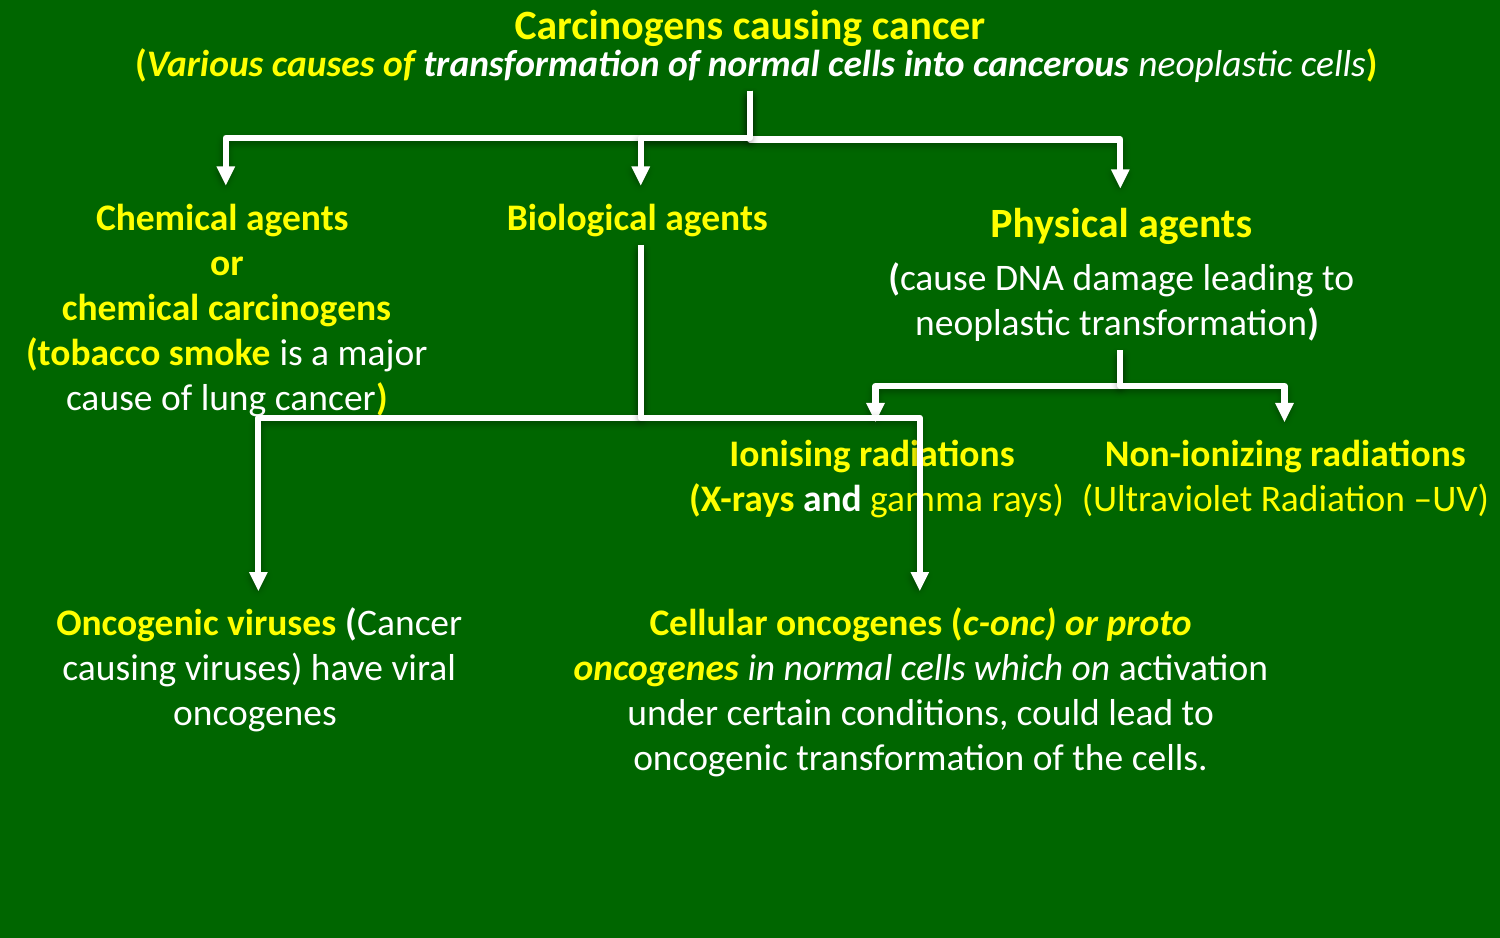

# Carcinogens causing cancer
(Various causes of transformation of normal cells into cancerous neoplastic cells)
Chemical agents
or
 chemical carcinogens
(tobacco smoke is a major cause of lung cancer)
Biological agents
Physical agents
(cause DNA damage leading to neoplastic transformation)
Ionising radiations
(X-rays and gamma rays)
Non-ionizing radiations (Ultraviolet Radiation –UV)
Oncogenic viruses (Cancer causing viruses) have viral oncogenes
Cellular oncogenes (c-onc) or proto oncogenes in normal cells which on activation under certain conditions, could lead to oncogenic transformation of the cells.